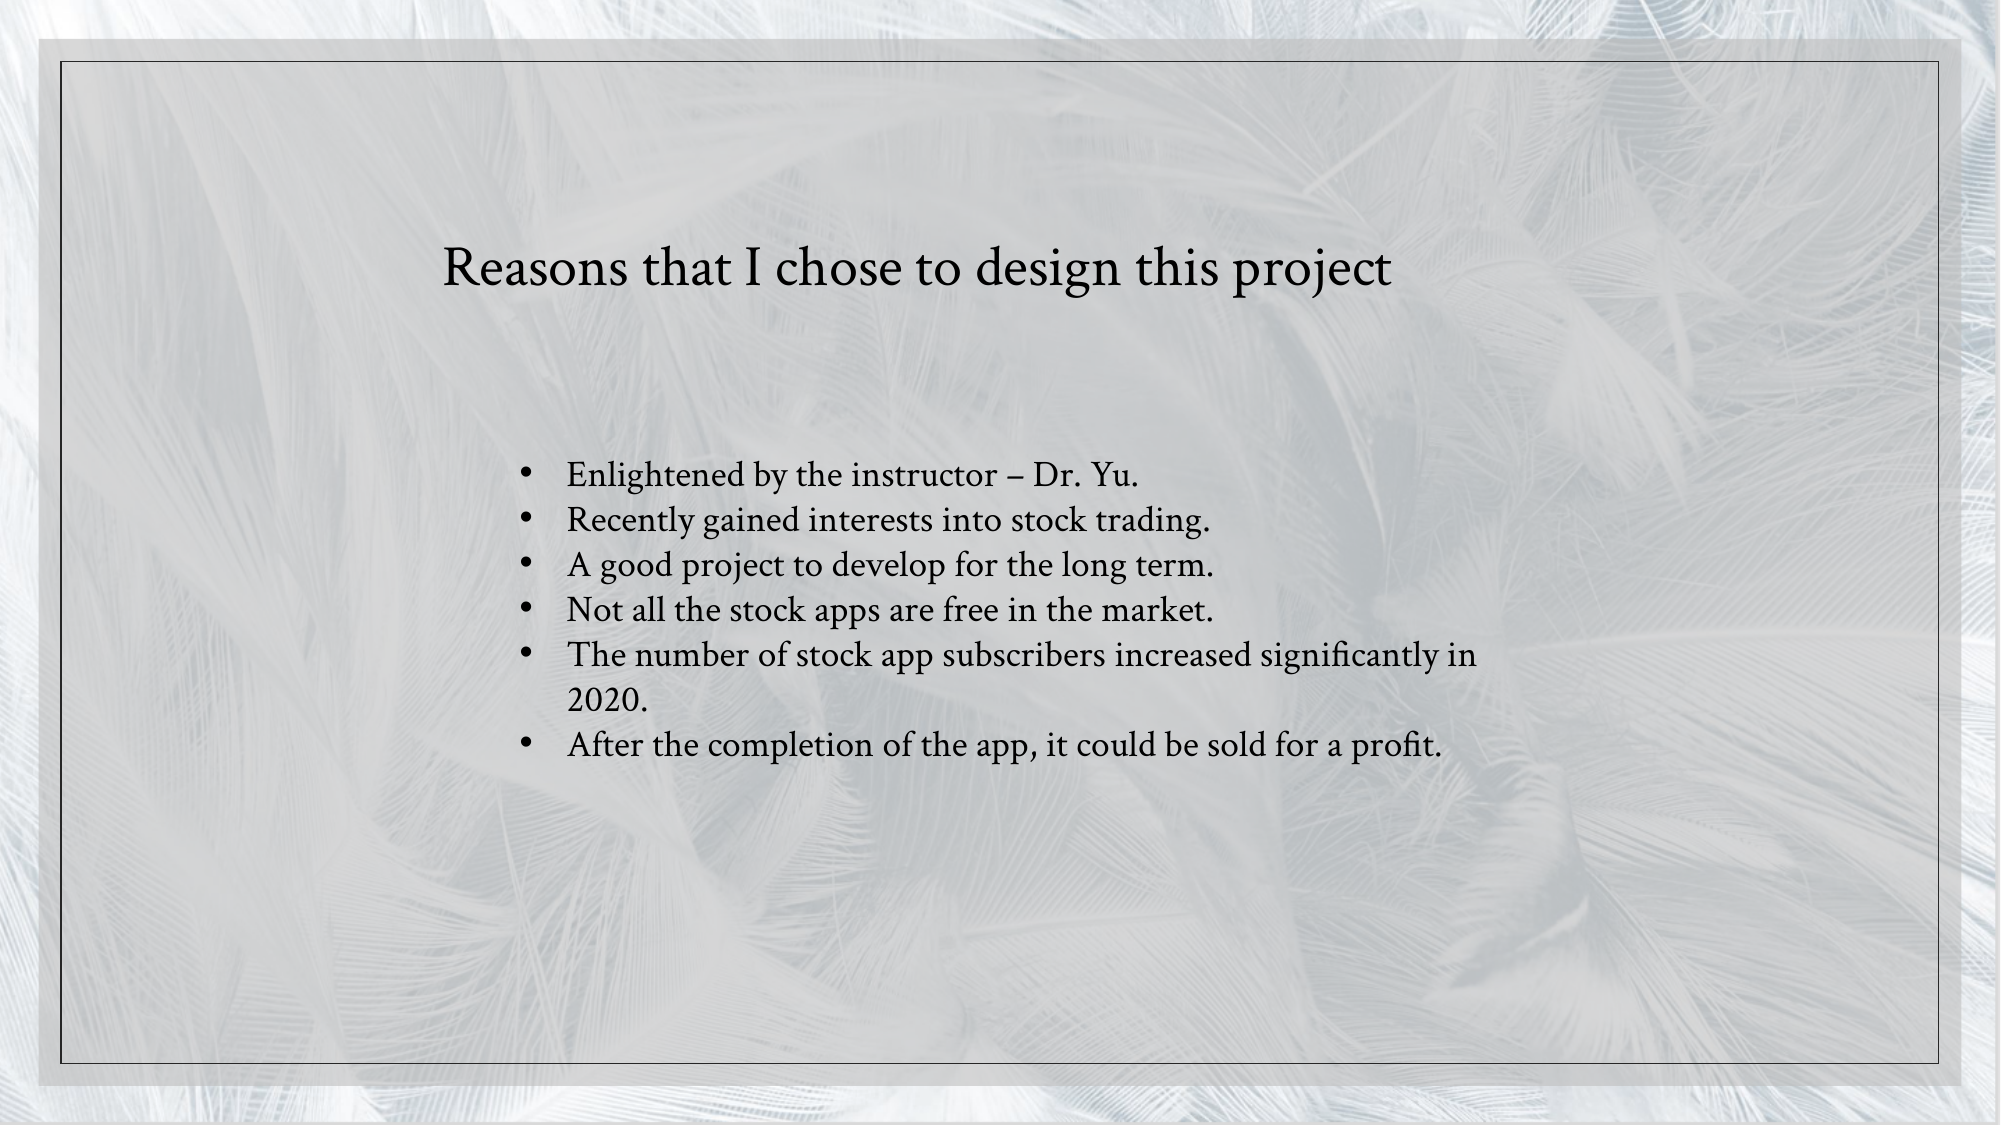

Reasons that I chose to design this project
Enlightened by the instructor – Dr. Yu.
Recently gained interests into stock trading.
A good project to develop for the long term.
Not all the stock apps are free in the market.
The number of stock app subscribers increased significantly in 2020.
After the completion of the app, it could be sold for a profit.